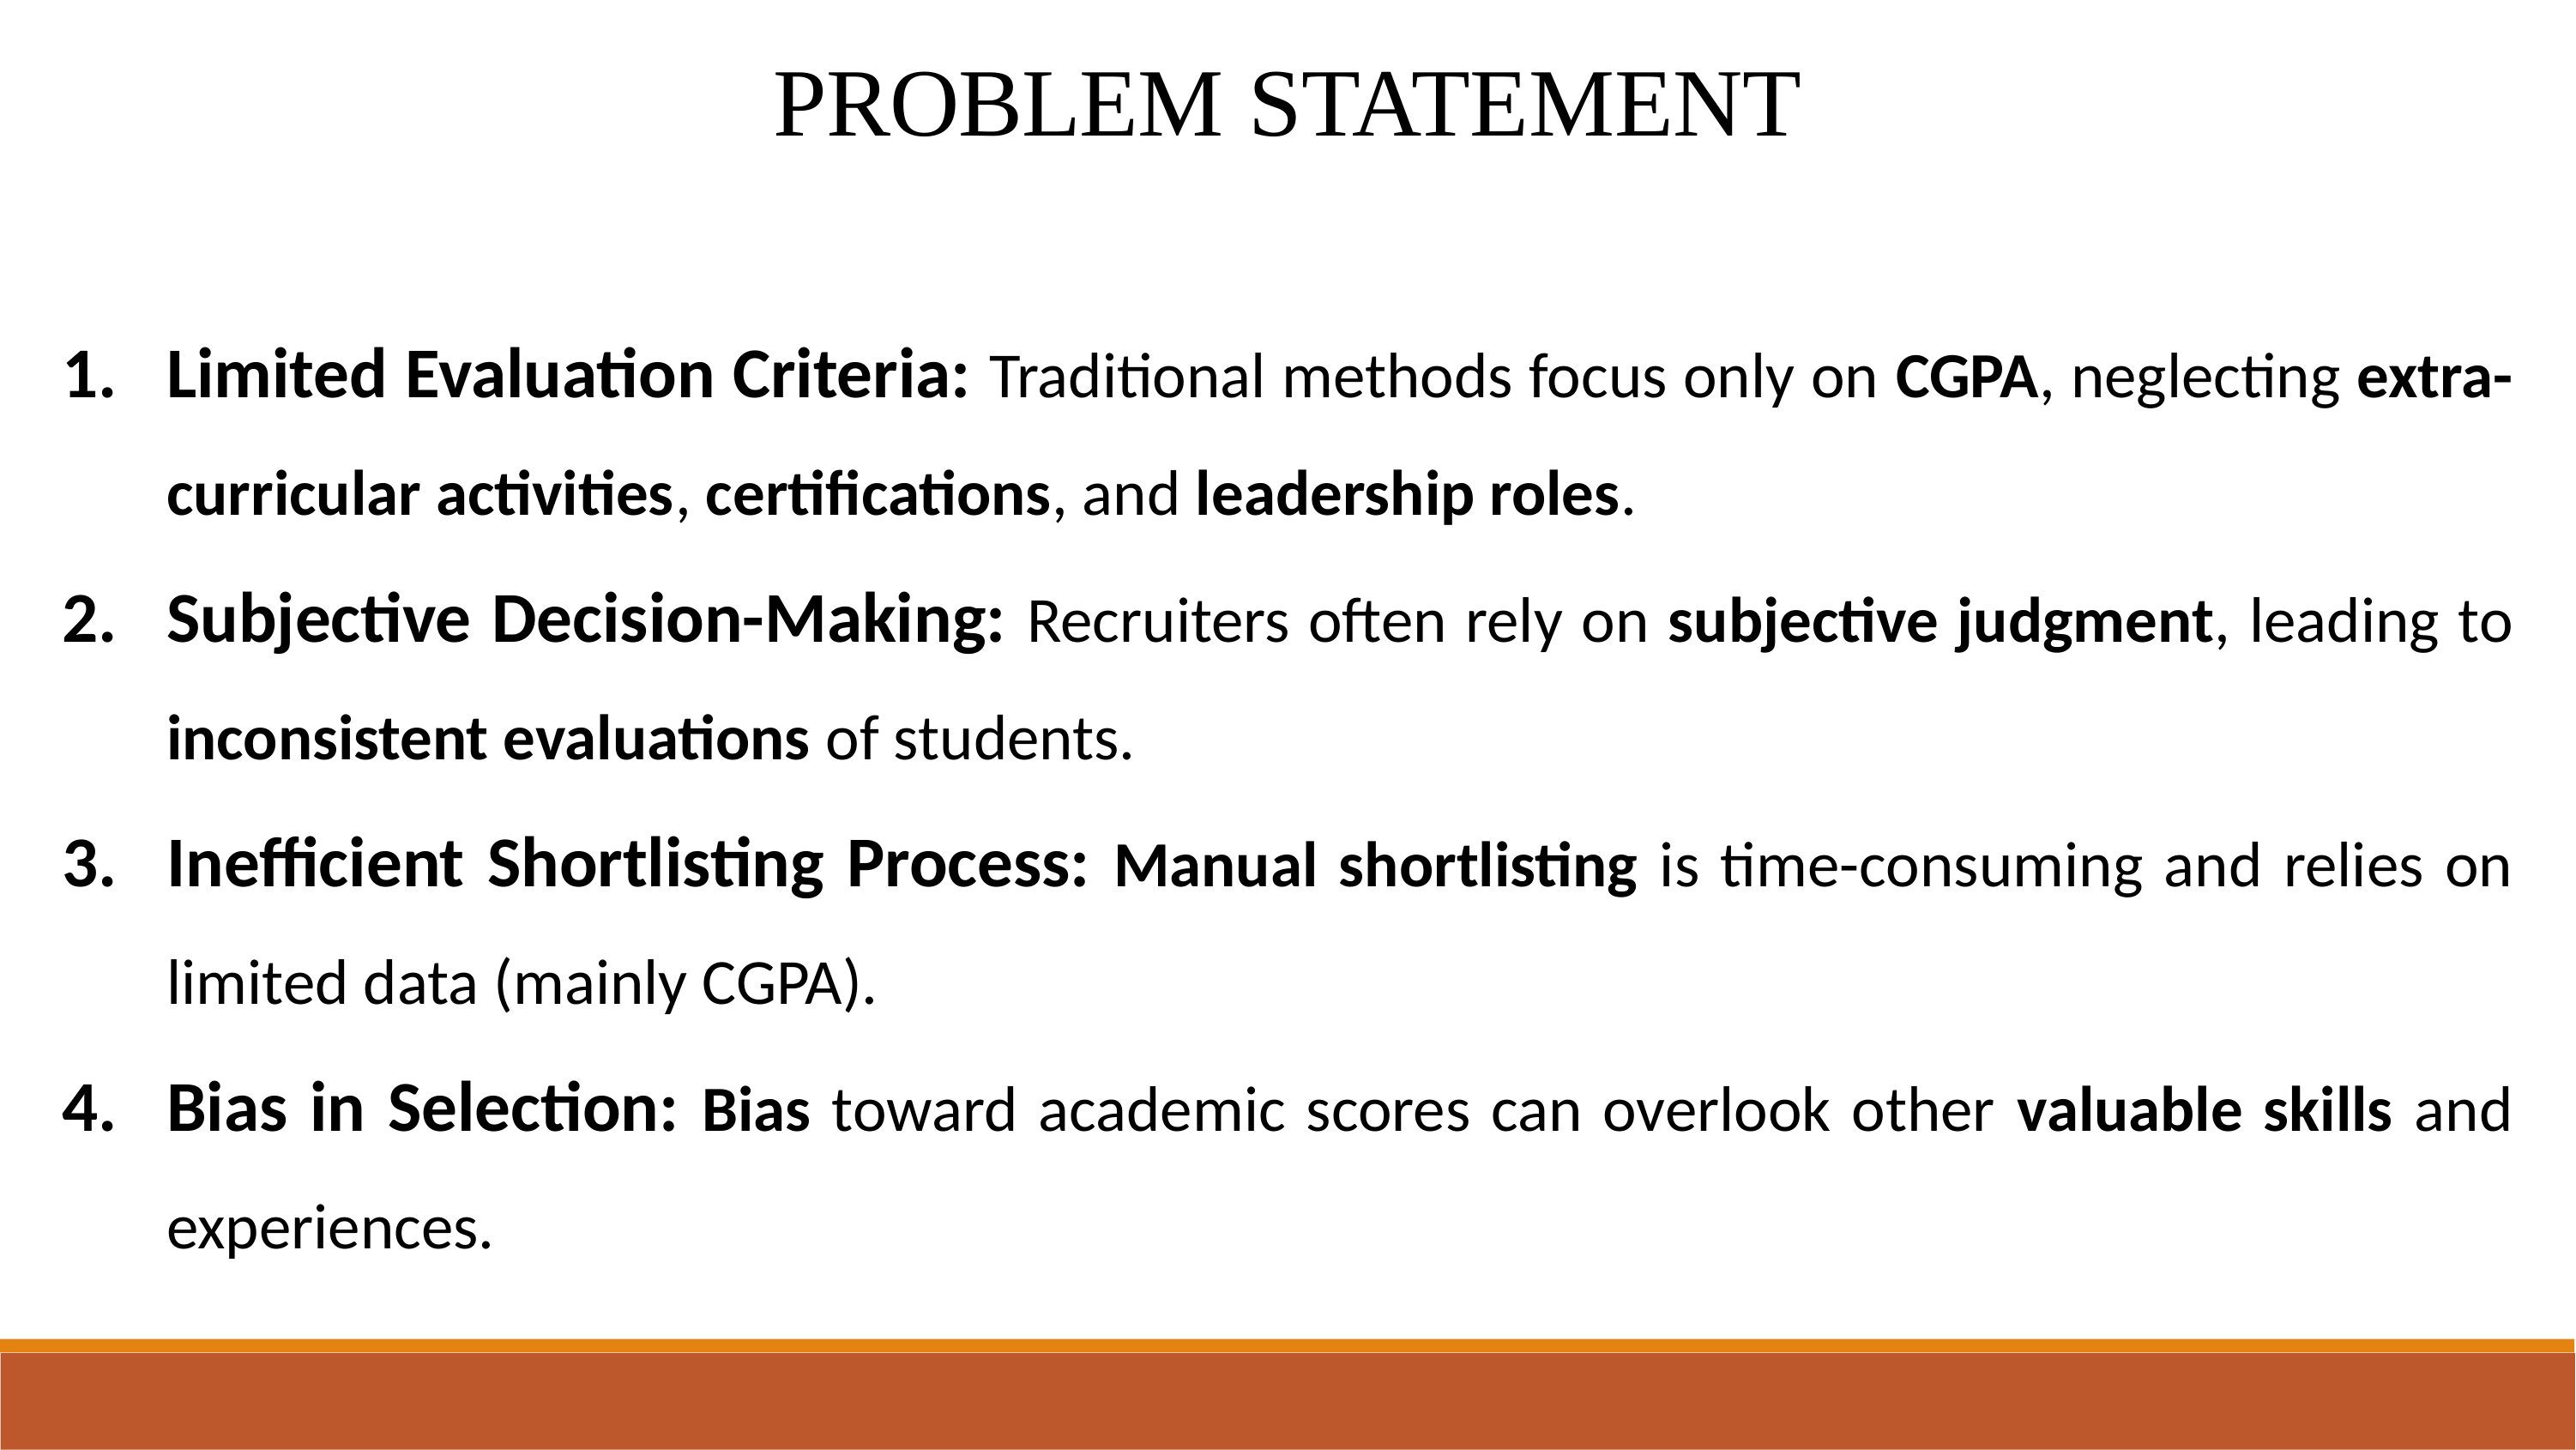

PROBLEM STATEMENT

Limited Evaluation Criteria: Traditional methods focus only on CGPA, neglecting extra-curricular activities, certifications, and leadership roles.
Subjective Decision-Making: Recruiters often rely on subjective judgment, leading to inconsistent evaluations of students.
Inefficient Shortlisting Process: Manual shortlisting is time-consuming and relies on limited data (mainly CGPA).
Bias in Selection: Bias toward academic scores can overlook other valuable skills and experiences.